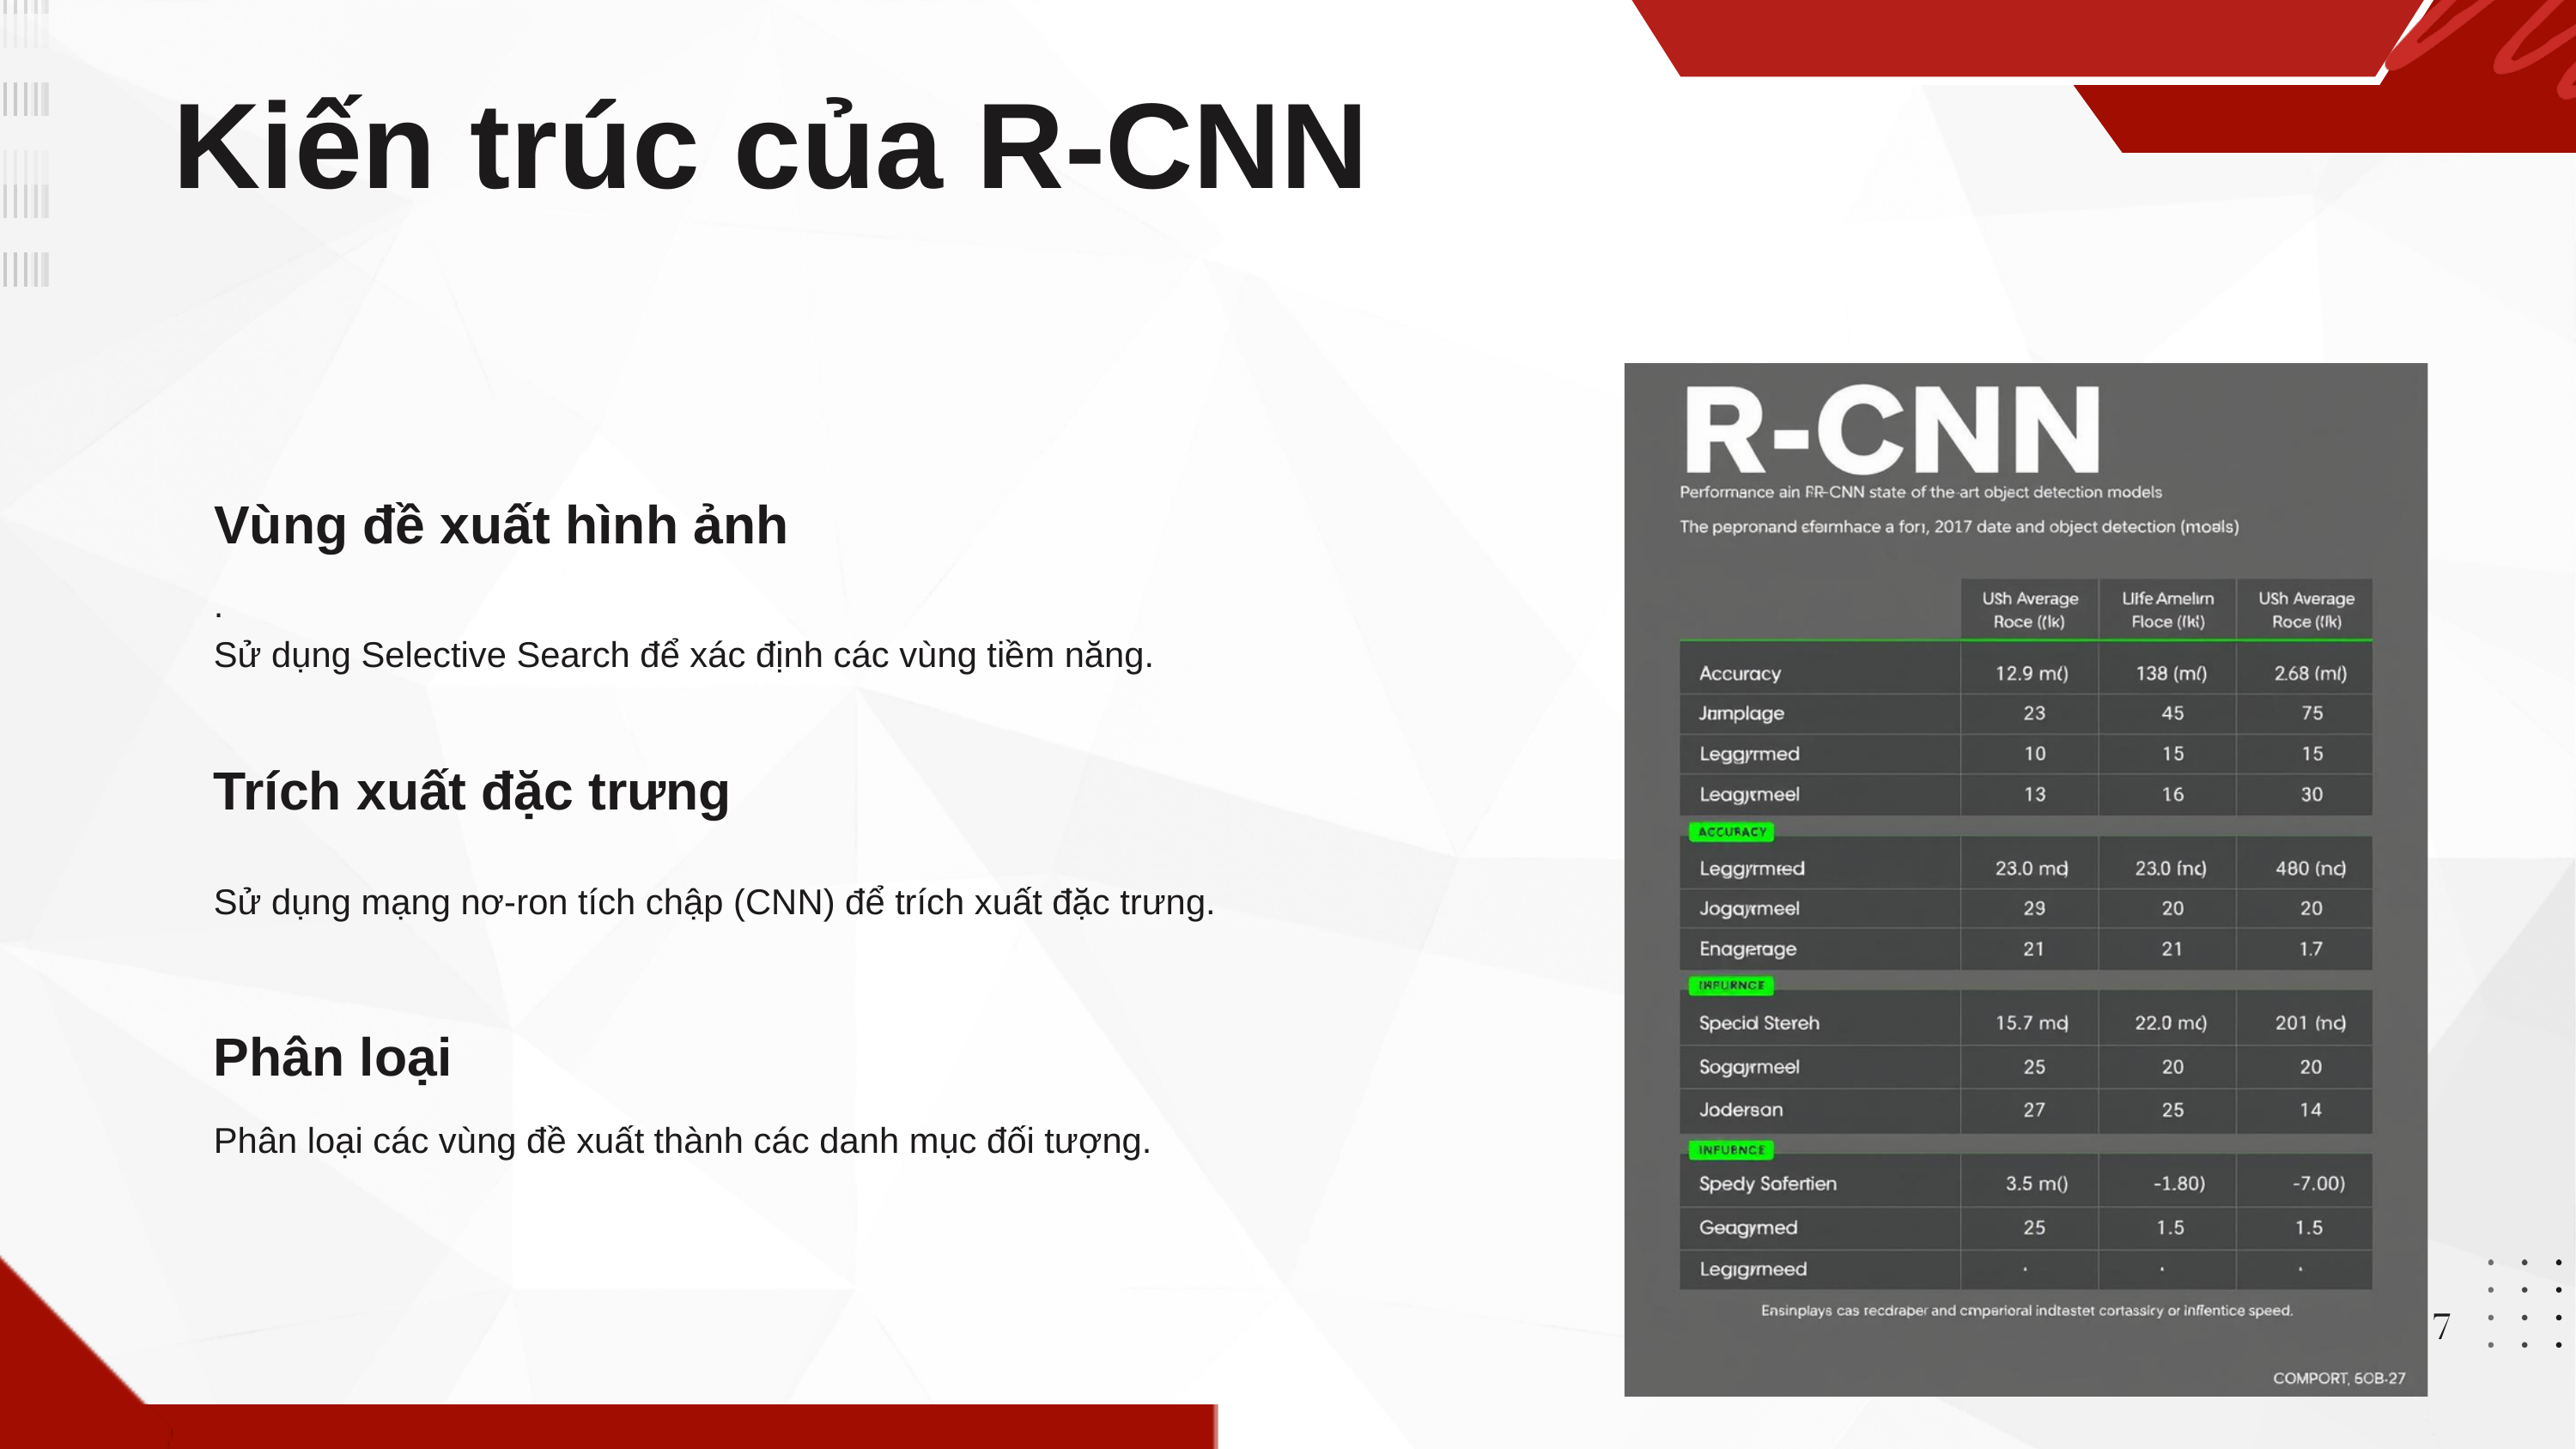

Kiến trúc của R-CNN

Vùng đề xuất hình ảnh
.
Sử dụng Selective Search để xác định các vùng tiềm năng.

Trích xuất đặc trưng
Sử dụng mạng nơ-ron tích chập (CNN) để trích xuất đặc trưng.

Phân loại
Phân loại các vùng đề xuất thành các danh mục đối tượng.

7